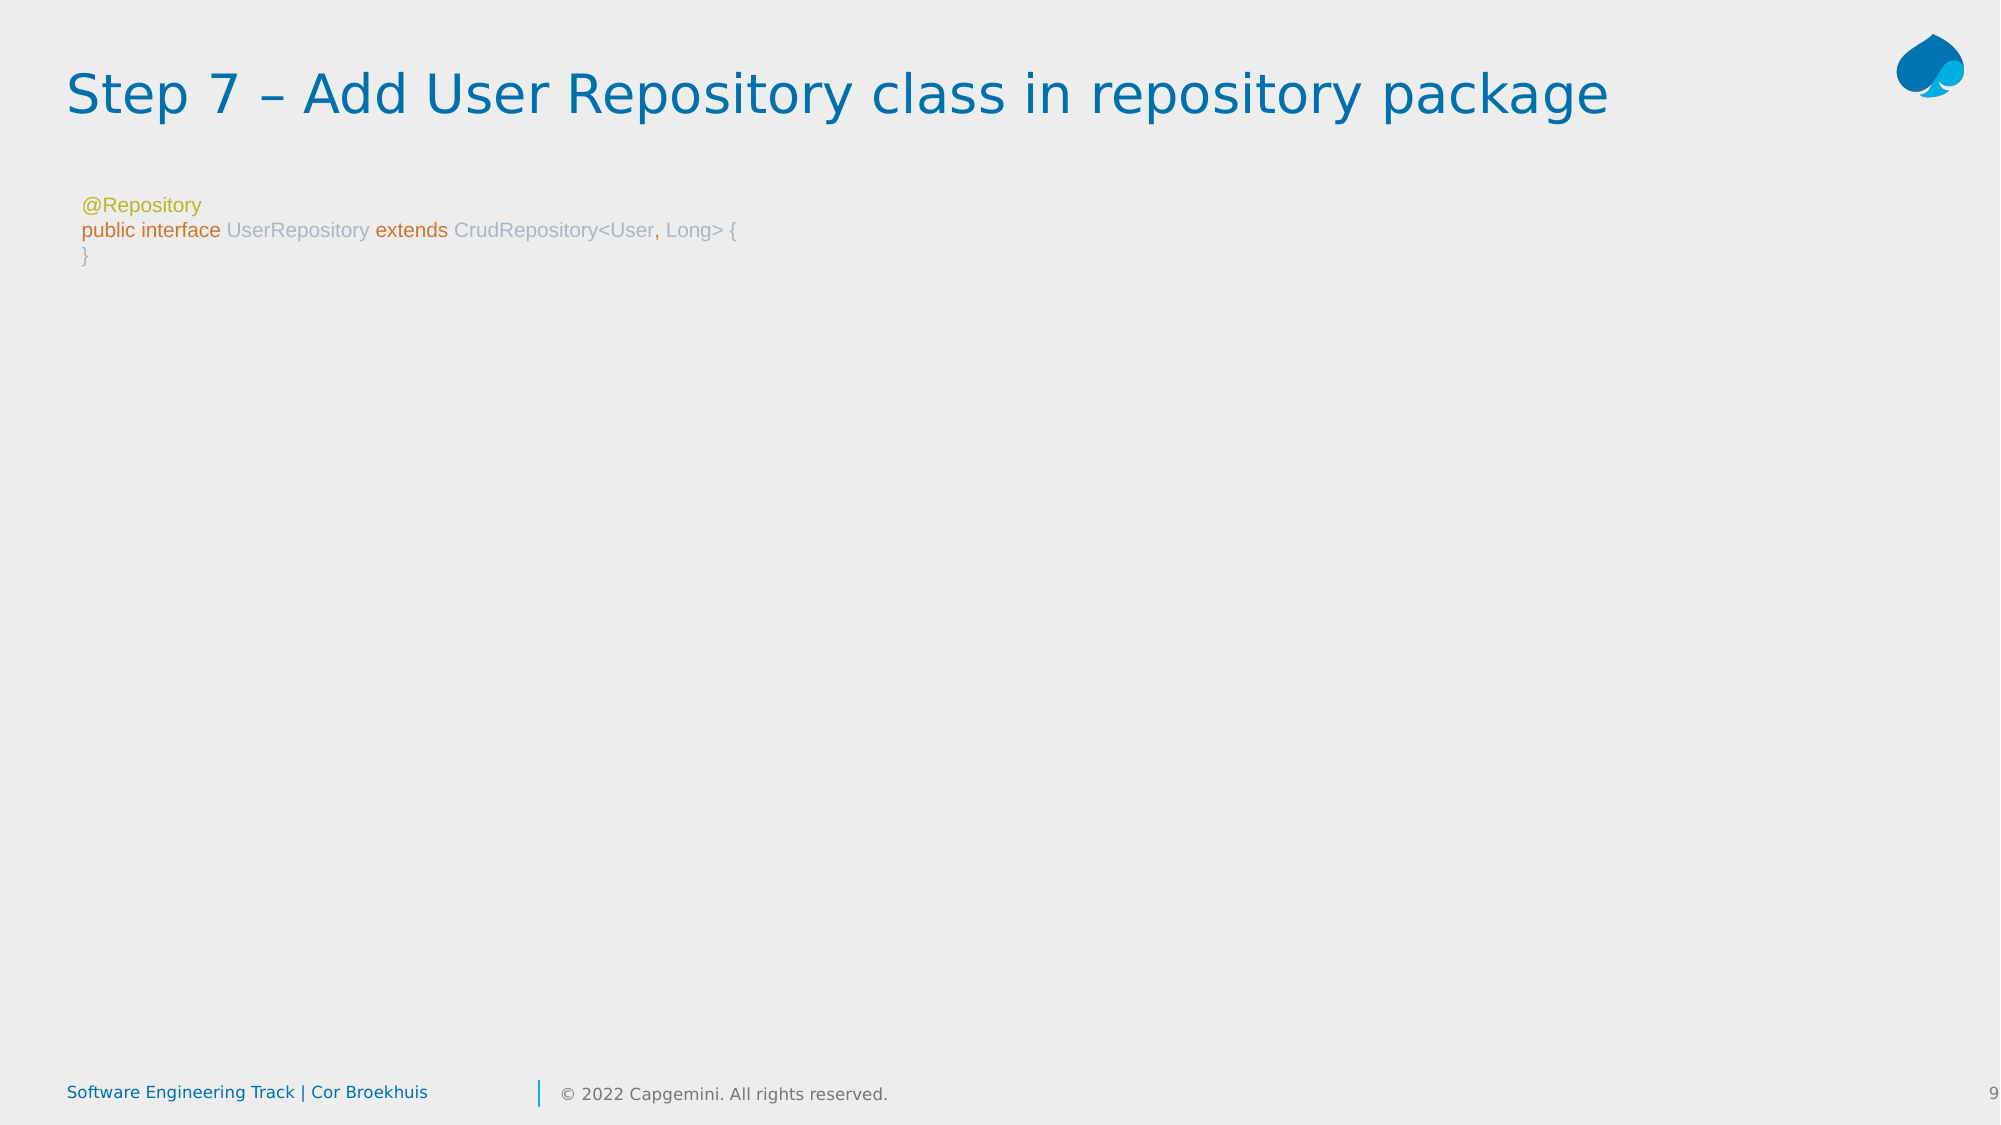

# Step 7 – Add User Repository class in repository package
@Repository
public interface UserRepository extends CrudRepository<User, Long> {
}